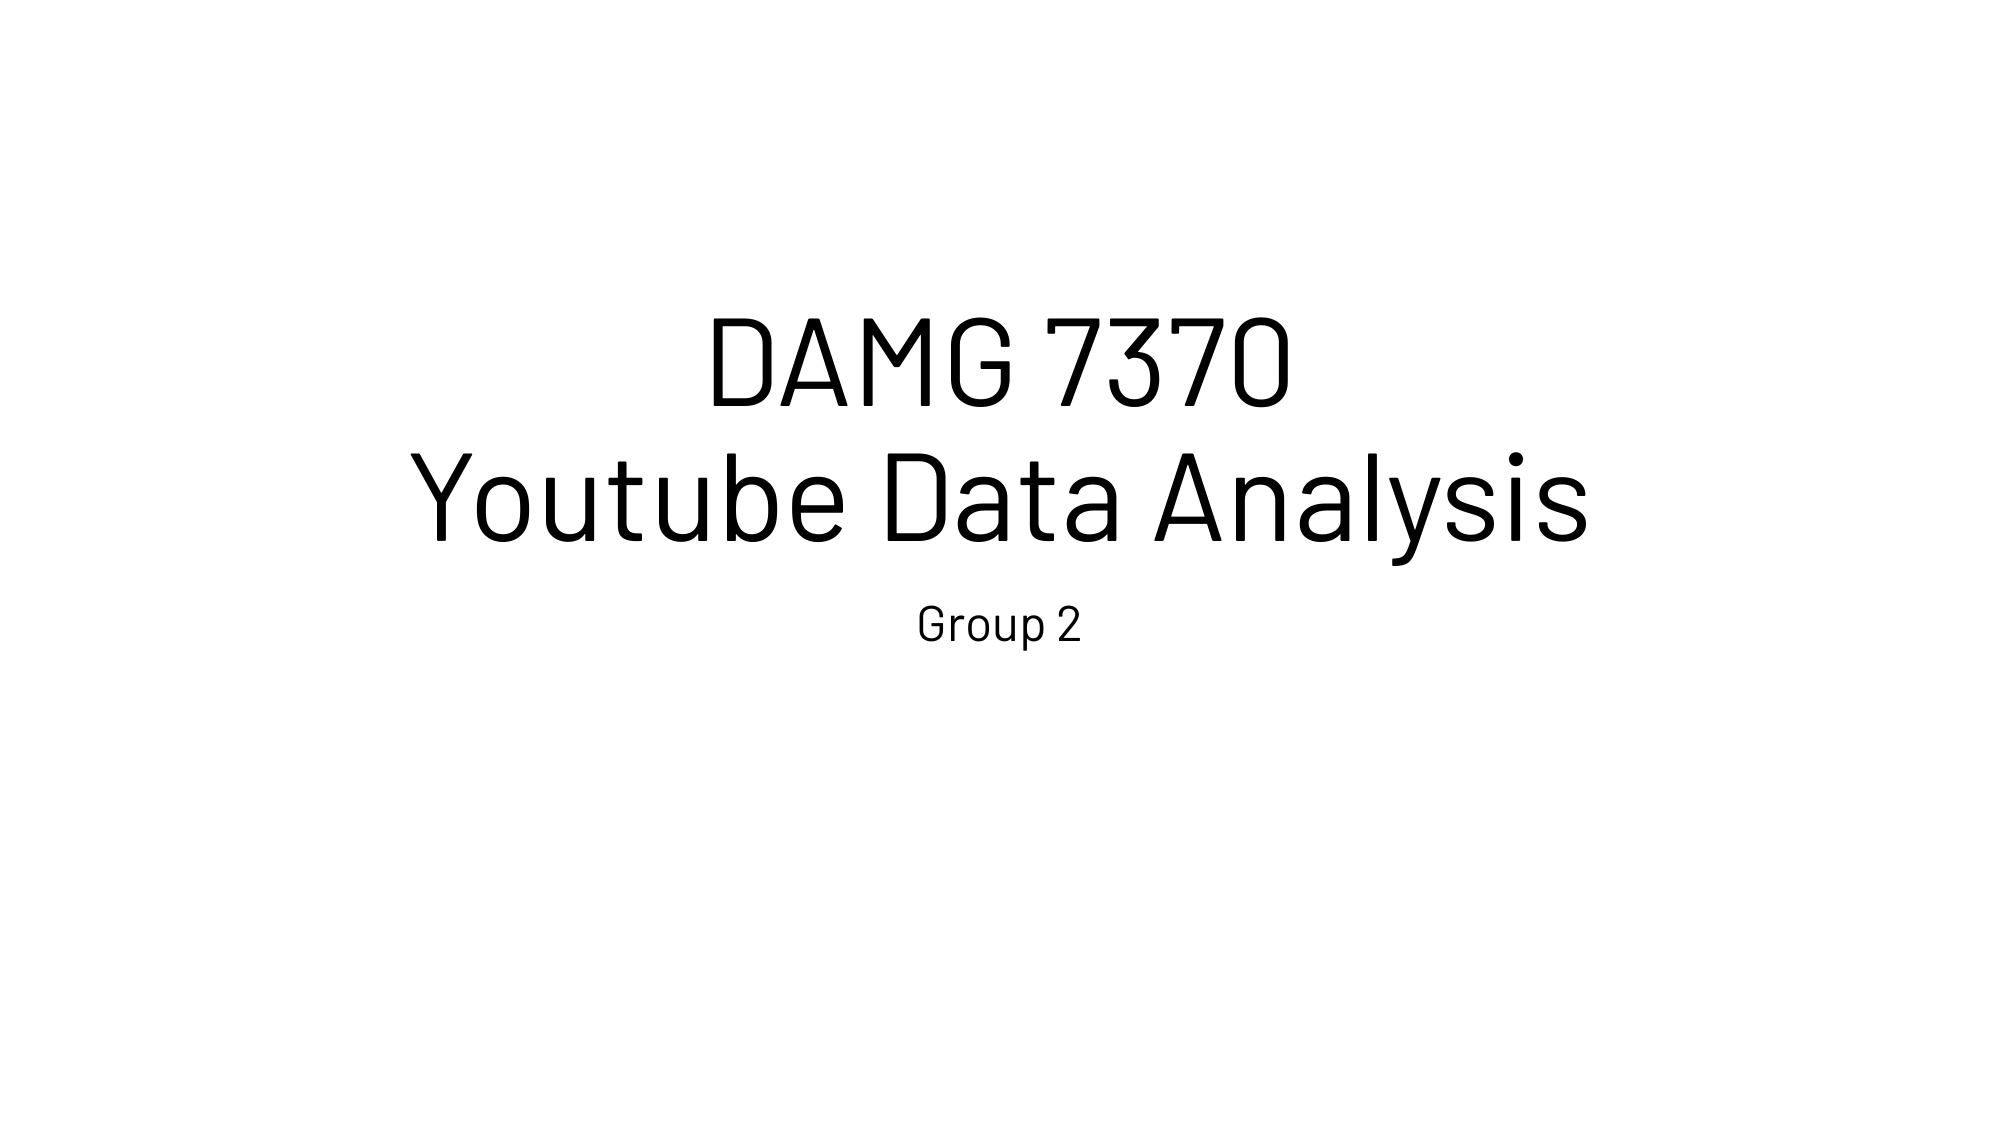

# DAMG 7370 Youtube Data Analysis
Group 2